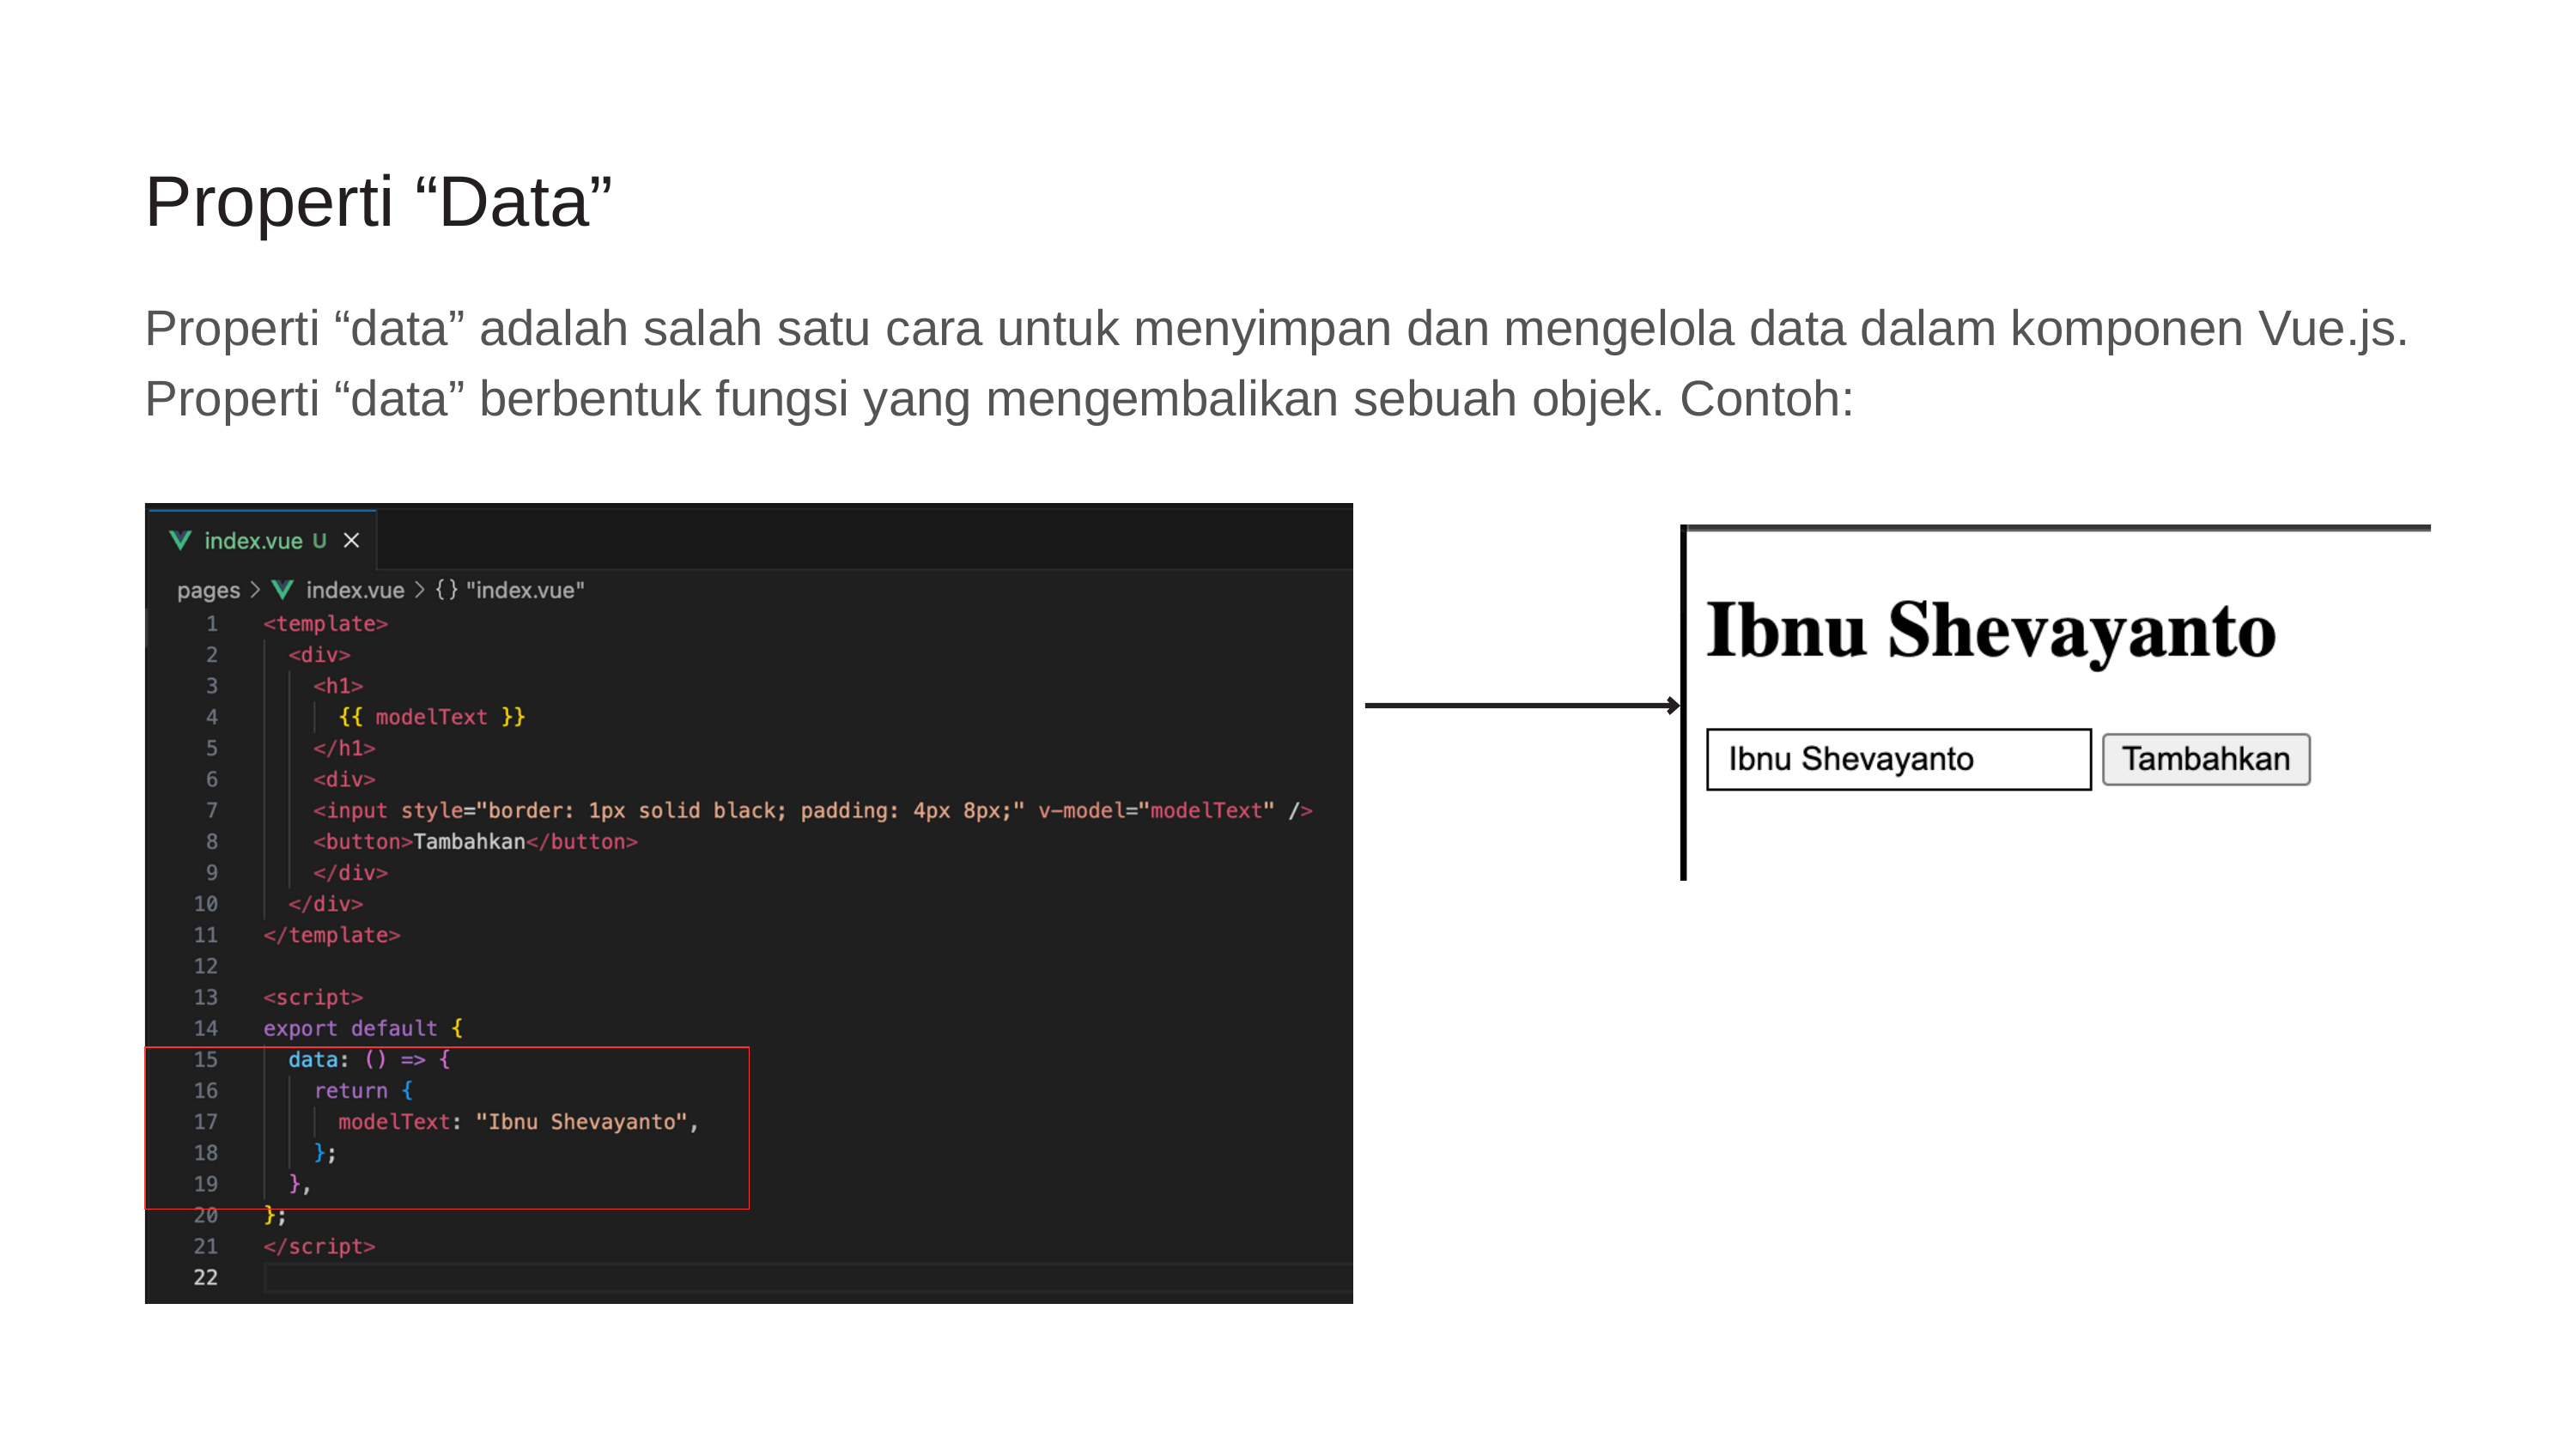

Properti “Data”
Properti “data” adalah salah satu cara untuk menyimpan dan mengelola data dalam komponen Vue.js. Properti “data” berbentuk fungsi yang mengembalikan sebuah objek. Contoh: